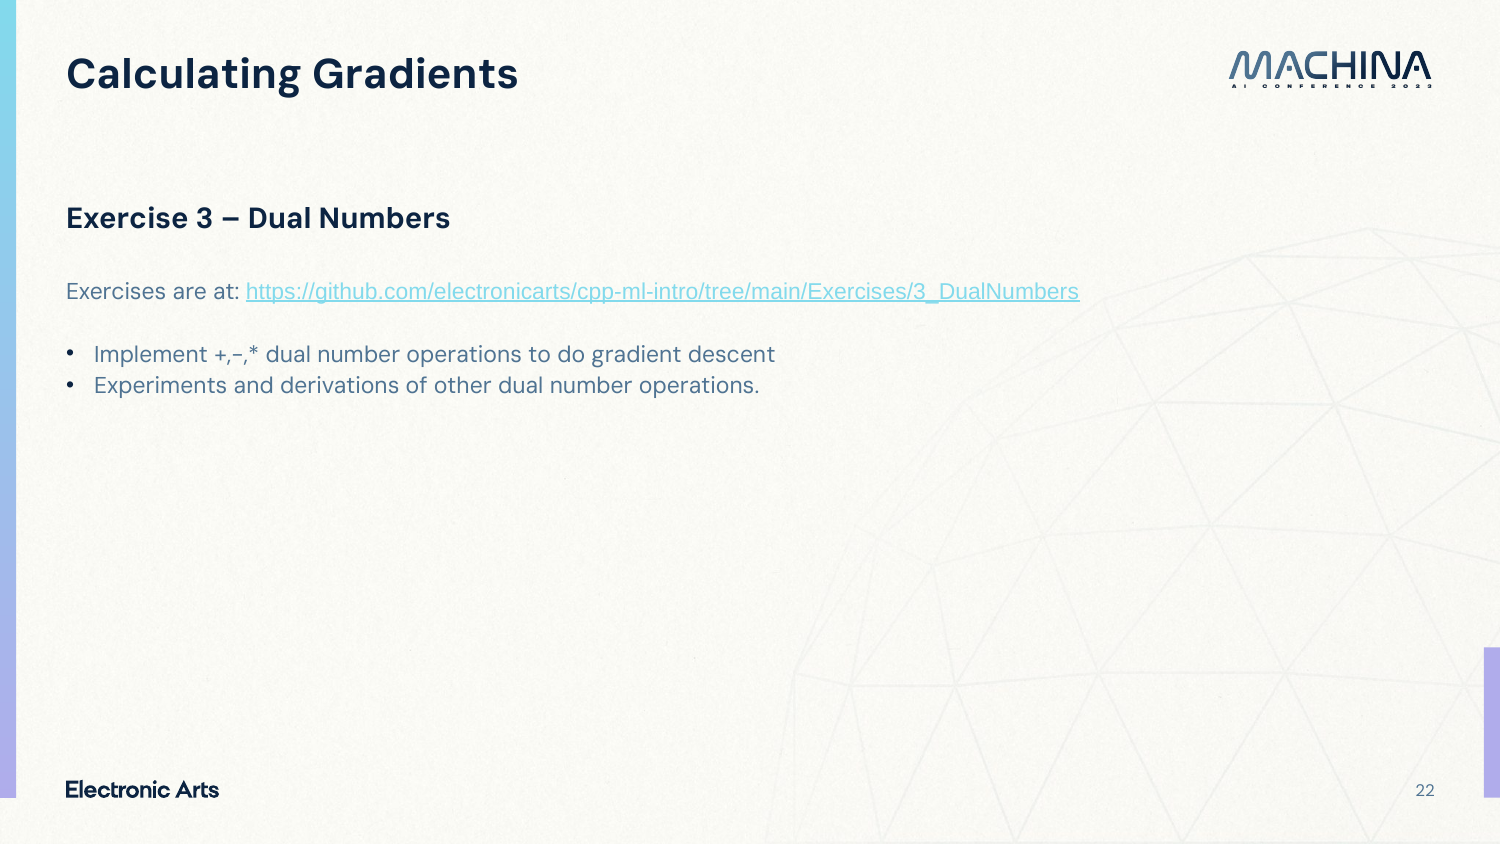

# Calculating Gradients
Exercise 3 – Dual Numbers
Exercises are at: https://github.com/electronicarts/cpp-ml-intro/tree/main/Exercises/3_DualNumbers

Implement +,-,* dual number operations to do gradient descent
Experiments and derivations of other dual number operations.